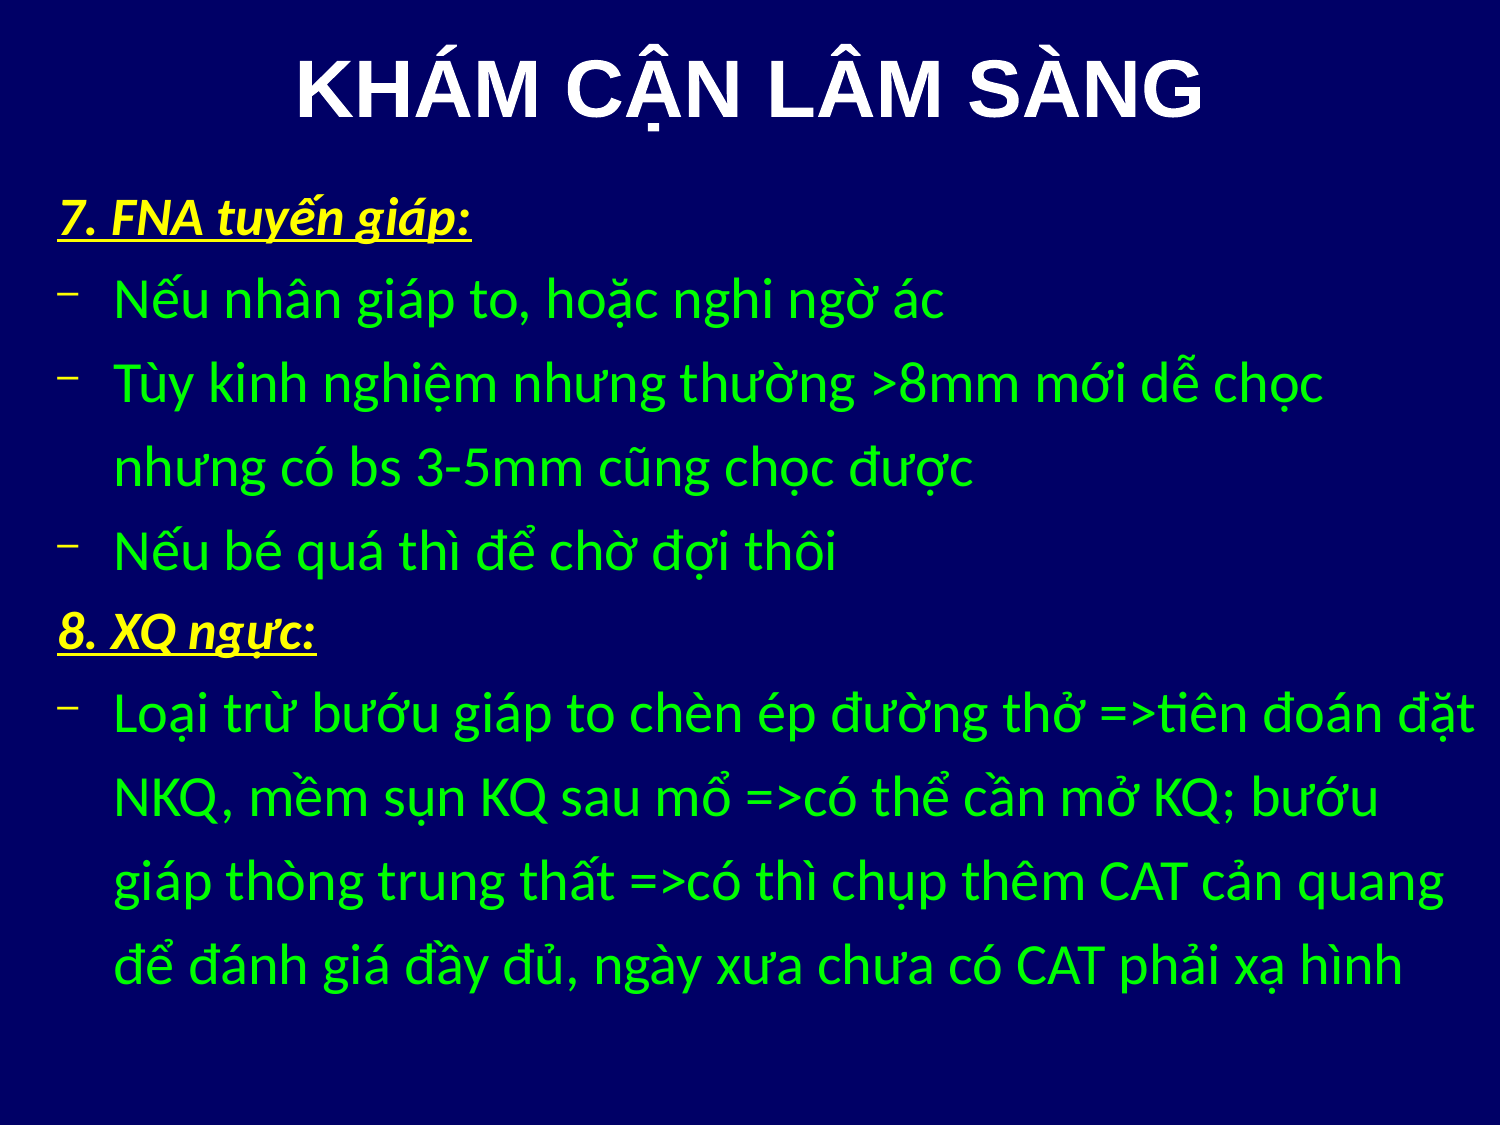

KHÁM CẬN LÂM SÀNG
7. FNA tuyến giáp:
Nếu nhân giáp to, hoặc nghi ngờ ác
Tùy kinh nghiệm nhưng thường >8mm mới dễ chọc nhưng có bs 3-5mm cũng chọc được
Nếu bé quá thì để chờ đợi thôi
8. XQ ngực:
Loại trừ bướu giáp to chèn ép đường thở =>tiên đoán đặt NKQ, mềm sụn KQ sau mổ =>có thể cần mở KQ; bướu giáp thòng trung thất =>có thì chụp thêm CAT cản quang để đánh giá đầy đủ, ngày xưa chưa có CAT phải xạ hình